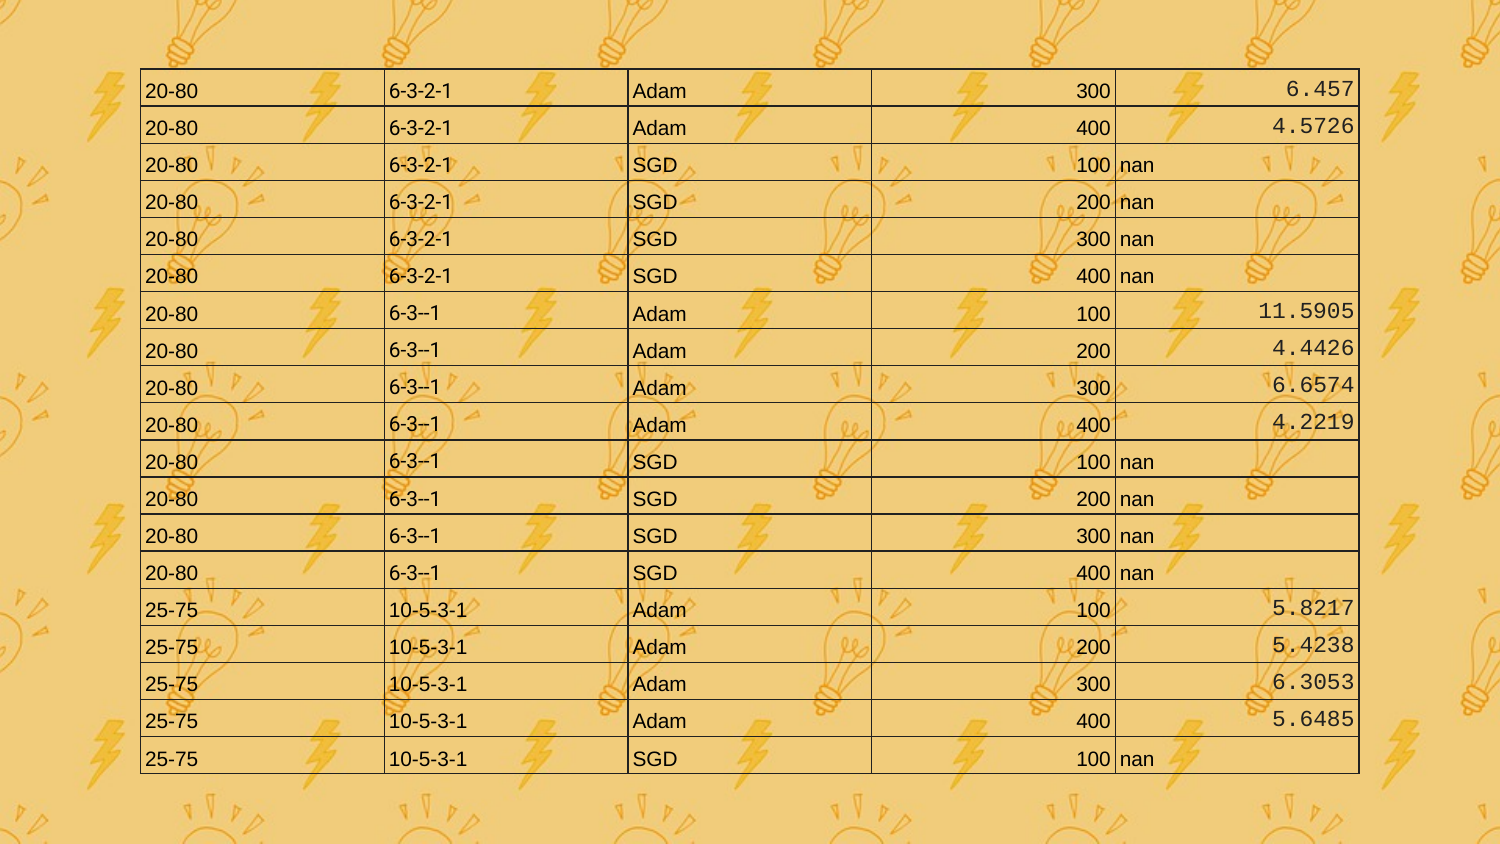

| 20-80 | 6-3-2-1 | Adam | 300 | 6.457 |
| --- | --- | --- | --- | --- |
| 20-80 | 6-3-2-1 | Adam | 400 | 4.5726 |
| 20-80 | 6-3-2-1 | SGD | 100 | nan |
| 20-80 | 6-3-2-1 | SGD | 200 | nan |
| 20-80 | 6-3-2-1 | SGD | 300 | nan |
| 20-80 | 6-3-2-1 | SGD | 400 | nan |
| 20-80 | 6-3--1 | Adam | 100 | 11.5905 |
| 20-80 | 6-3--1 | Adam | 200 | 4.4426 |
| 20-80 | 6-3--1 | Adam | 300 | 6.6574 |
| 20-80 | 6-3--1 | Adam | 400 | 4.2219 |
| 20-80 | 6-3--1 | SGD | 100 | nan |
| 20-80 | 6-3--1 | SGD | 200 | nan |
| 20-80 | 6-3--1 | SGD | 300 | nan |
| 20-80 | 6-3--1 | SGD | 400 | nan |
| 25-75 | 10-5-3-1 | Adam | 100 | 5.8217 |
| 25-75 | 10-5-3-1 | Adam | 200 | 5.4238 |
| 25-75 | 10-5-3-1 | Adam | 300 | 6.3053 |
| 25-75 | 10-5-3-1 | Adam | 400 | 5.6485 |
| 25-75 | 10-5-3-1 | SGD | 100 | nan |